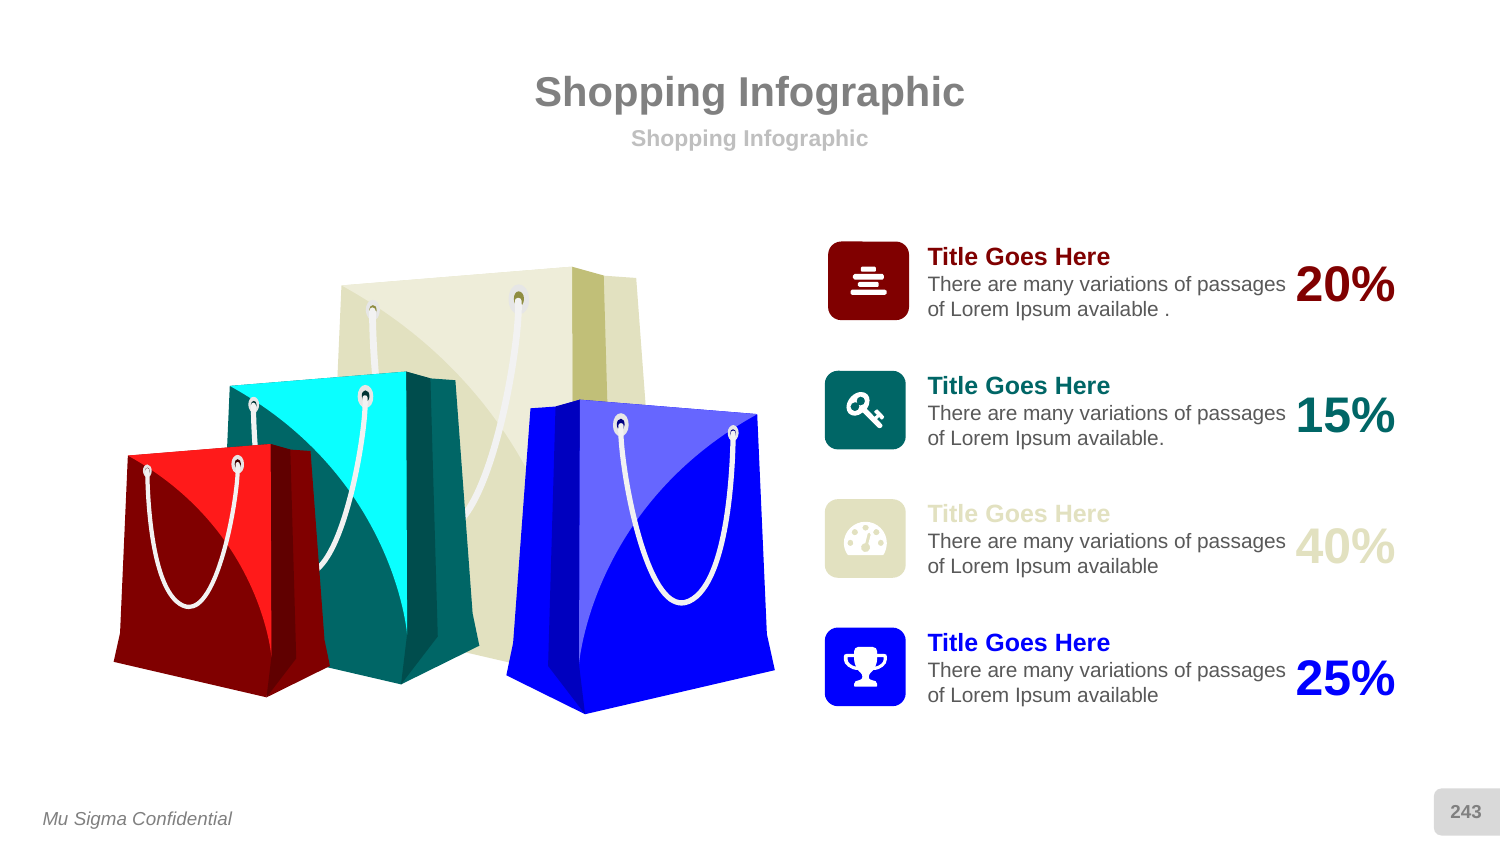

# Shopping Infographic
Shopping Infographic
Title Goes Here
There are many variations of passages of Lorem Ipsum available .

20%

Title Goes Here
There are many variations of passages of Lorem Ipsum available.

15%

Title Goes Here
There are many variations of passages of Lorem Ipsum available

40%
Title Goes Here
There are many variations of passages of Lorem Ipsum available

25%
243